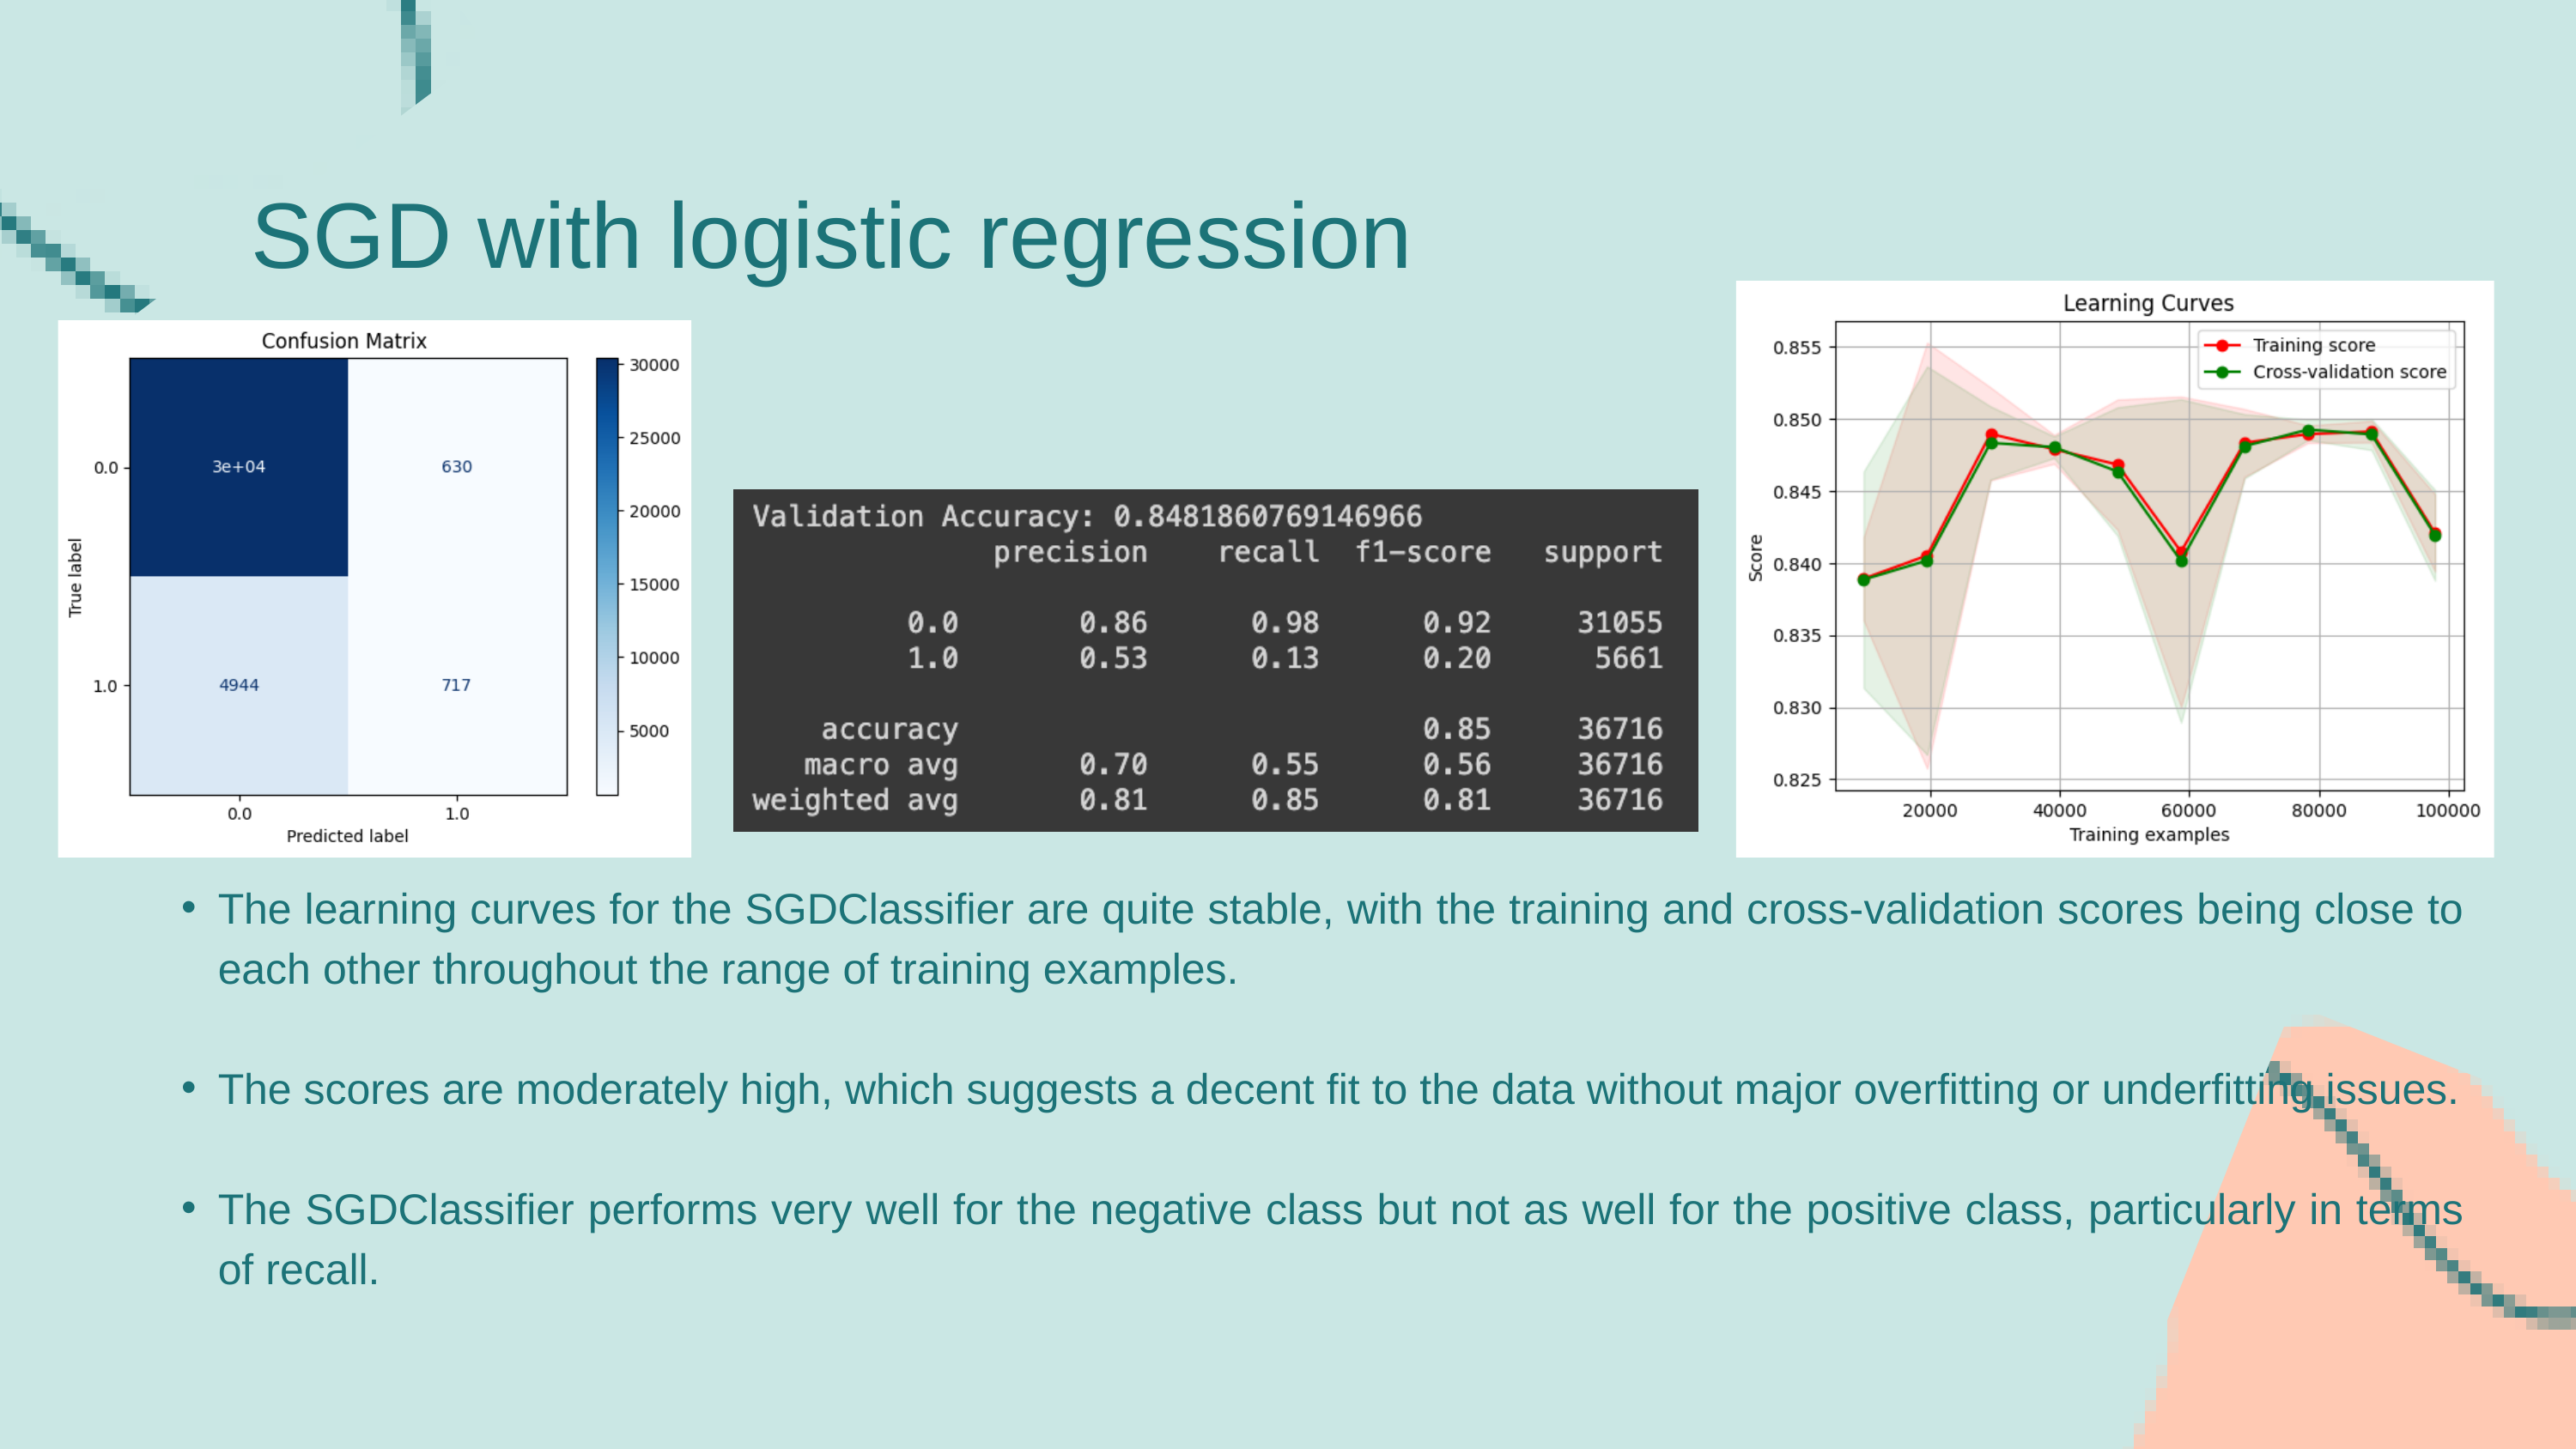

SGD with logistic regression

The learning curves for the SGDClassifier are quite stable, with the training and cross-validation scores being close to each other throughout the range of training examples.

The scores are moderately high, which suggests a decent fit to the data without major overfitting or underfitting issues.

The SGDClassifier performs very well for the negative class but not as well for the positive class, particularly in terms of recall.